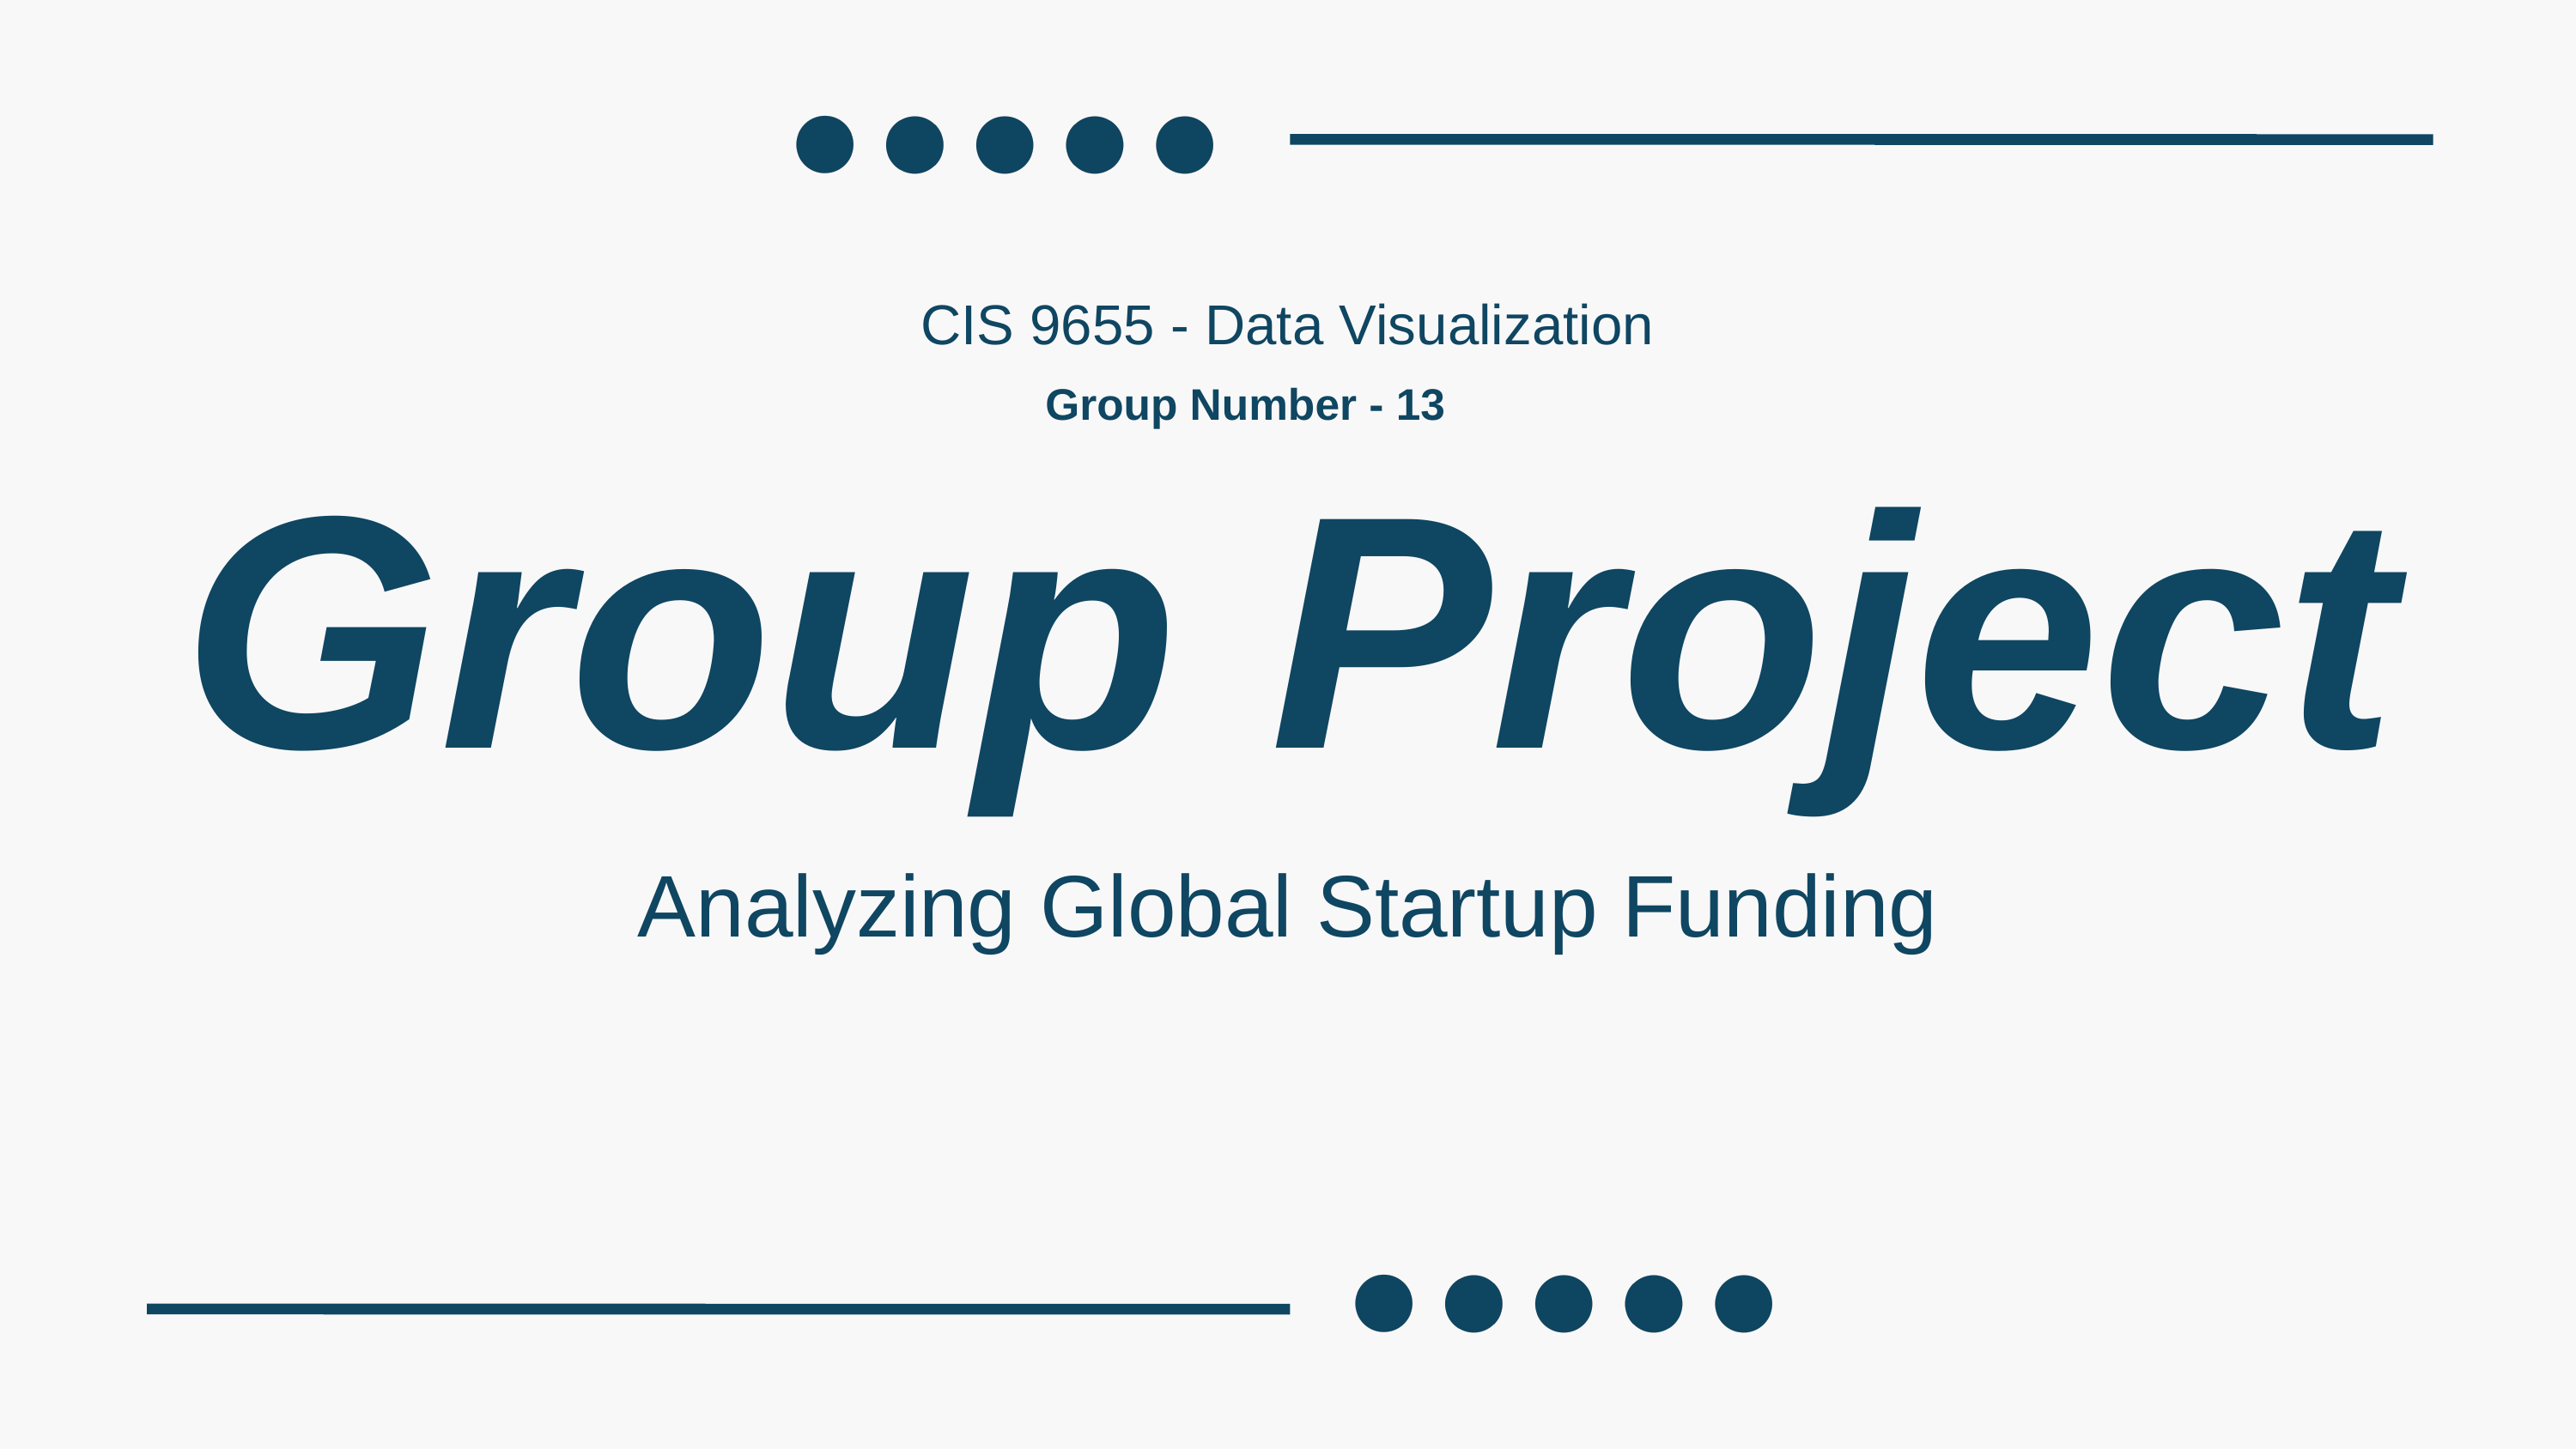

CIS 9655 - Data Visualization
Group Project
Group Number - 13
Analyzing Global Startup Funding